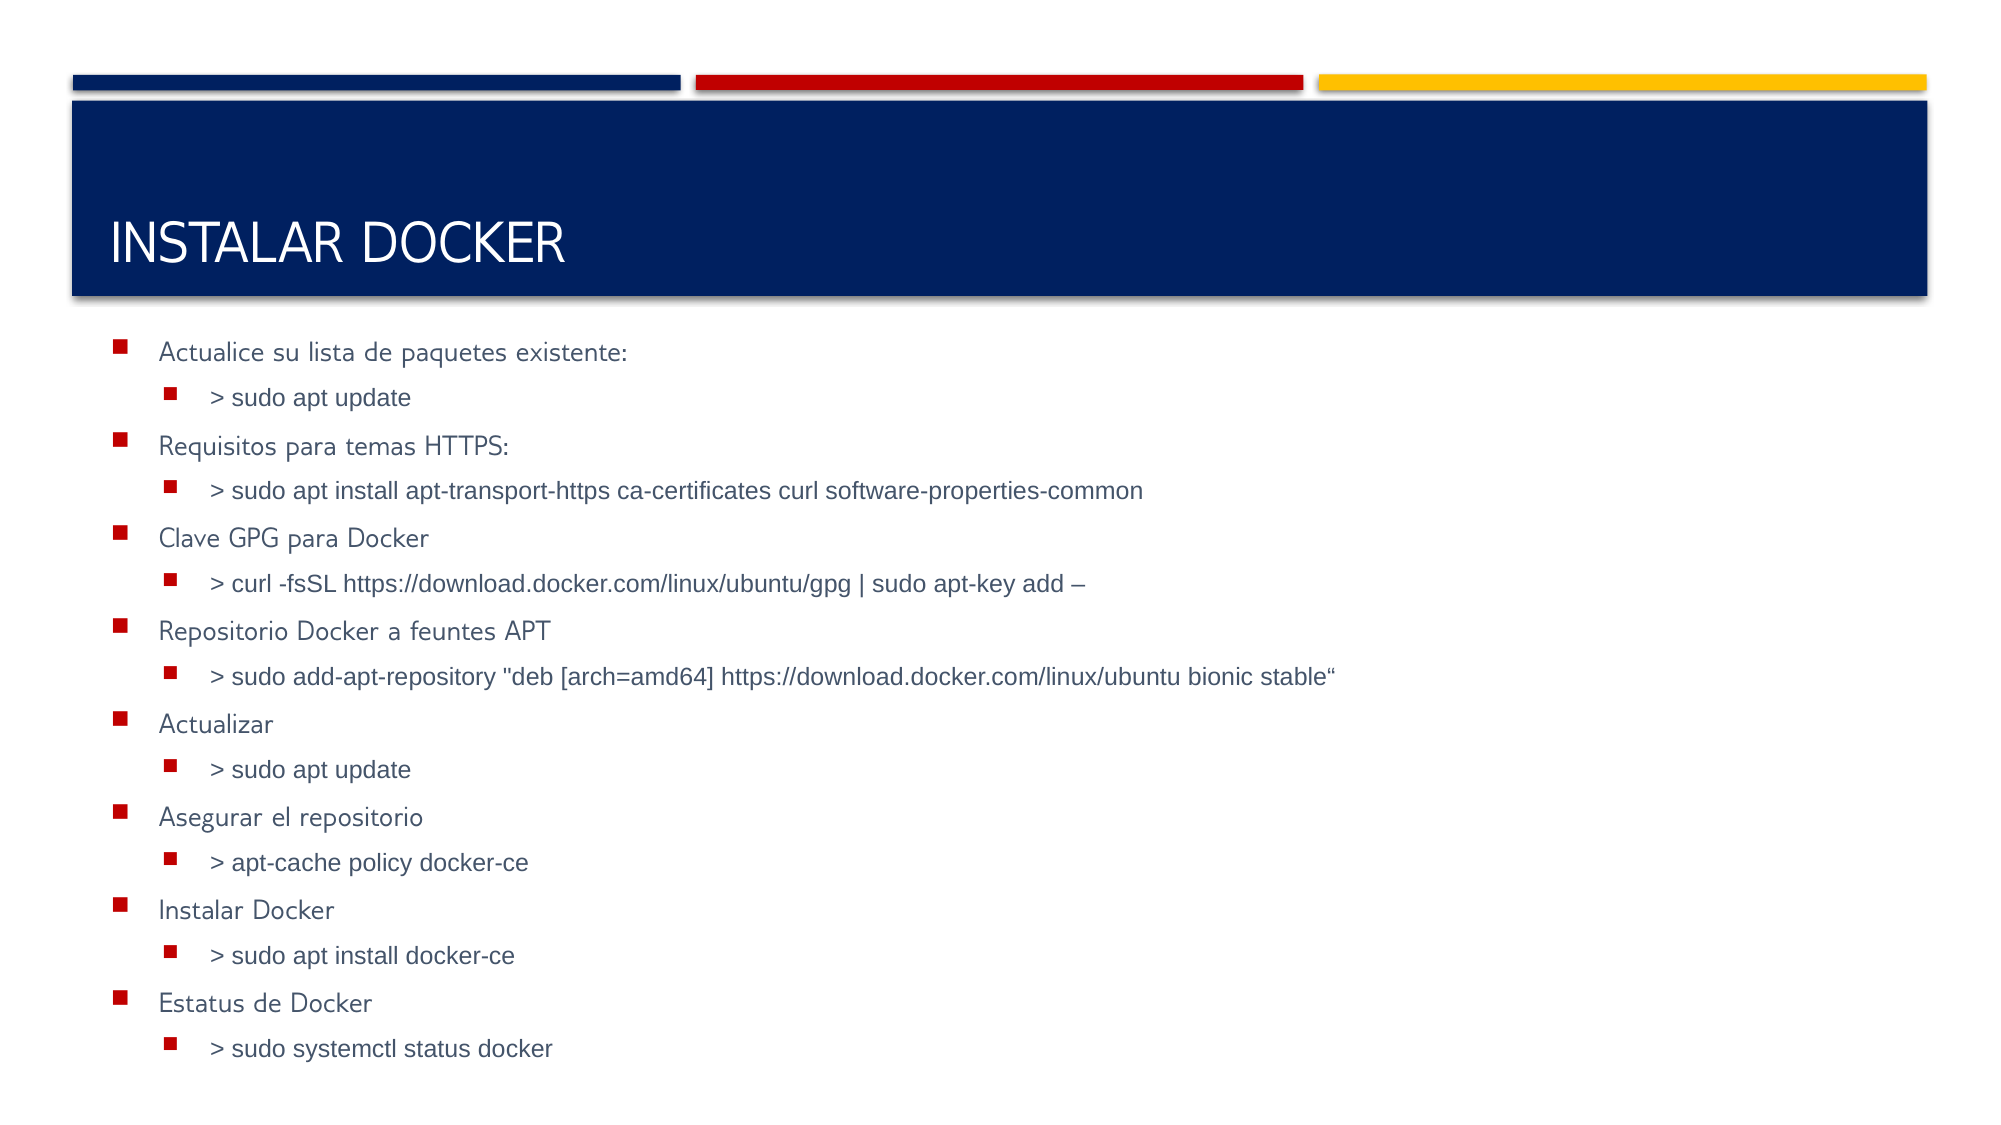

# Instalar Docker
Actualice su lista de paquetes existente:
> sudo apt update
Requisitos para temas HTTPS:
> sudo apt install apt-transport-https ca-certificates curl software-properties-common
Clave GPG para Docker
> curl -fsSL https://download.docker.com/linux/ubuntu/gpg | sudo apt-key add –
Repositorio Docker a feuntes APT
> sudo add-apt-repository "deb [arch=amd64] https://download.docker.com/linux/ubuntu bionic stable“
Actualizar
> sudo apt update
Asegurar el repositorio
> apt-cache policy docker-ce
Instalar Docker
> sudo apt install docker-ce
Estatus de Docker
> sudo systemctl status docker